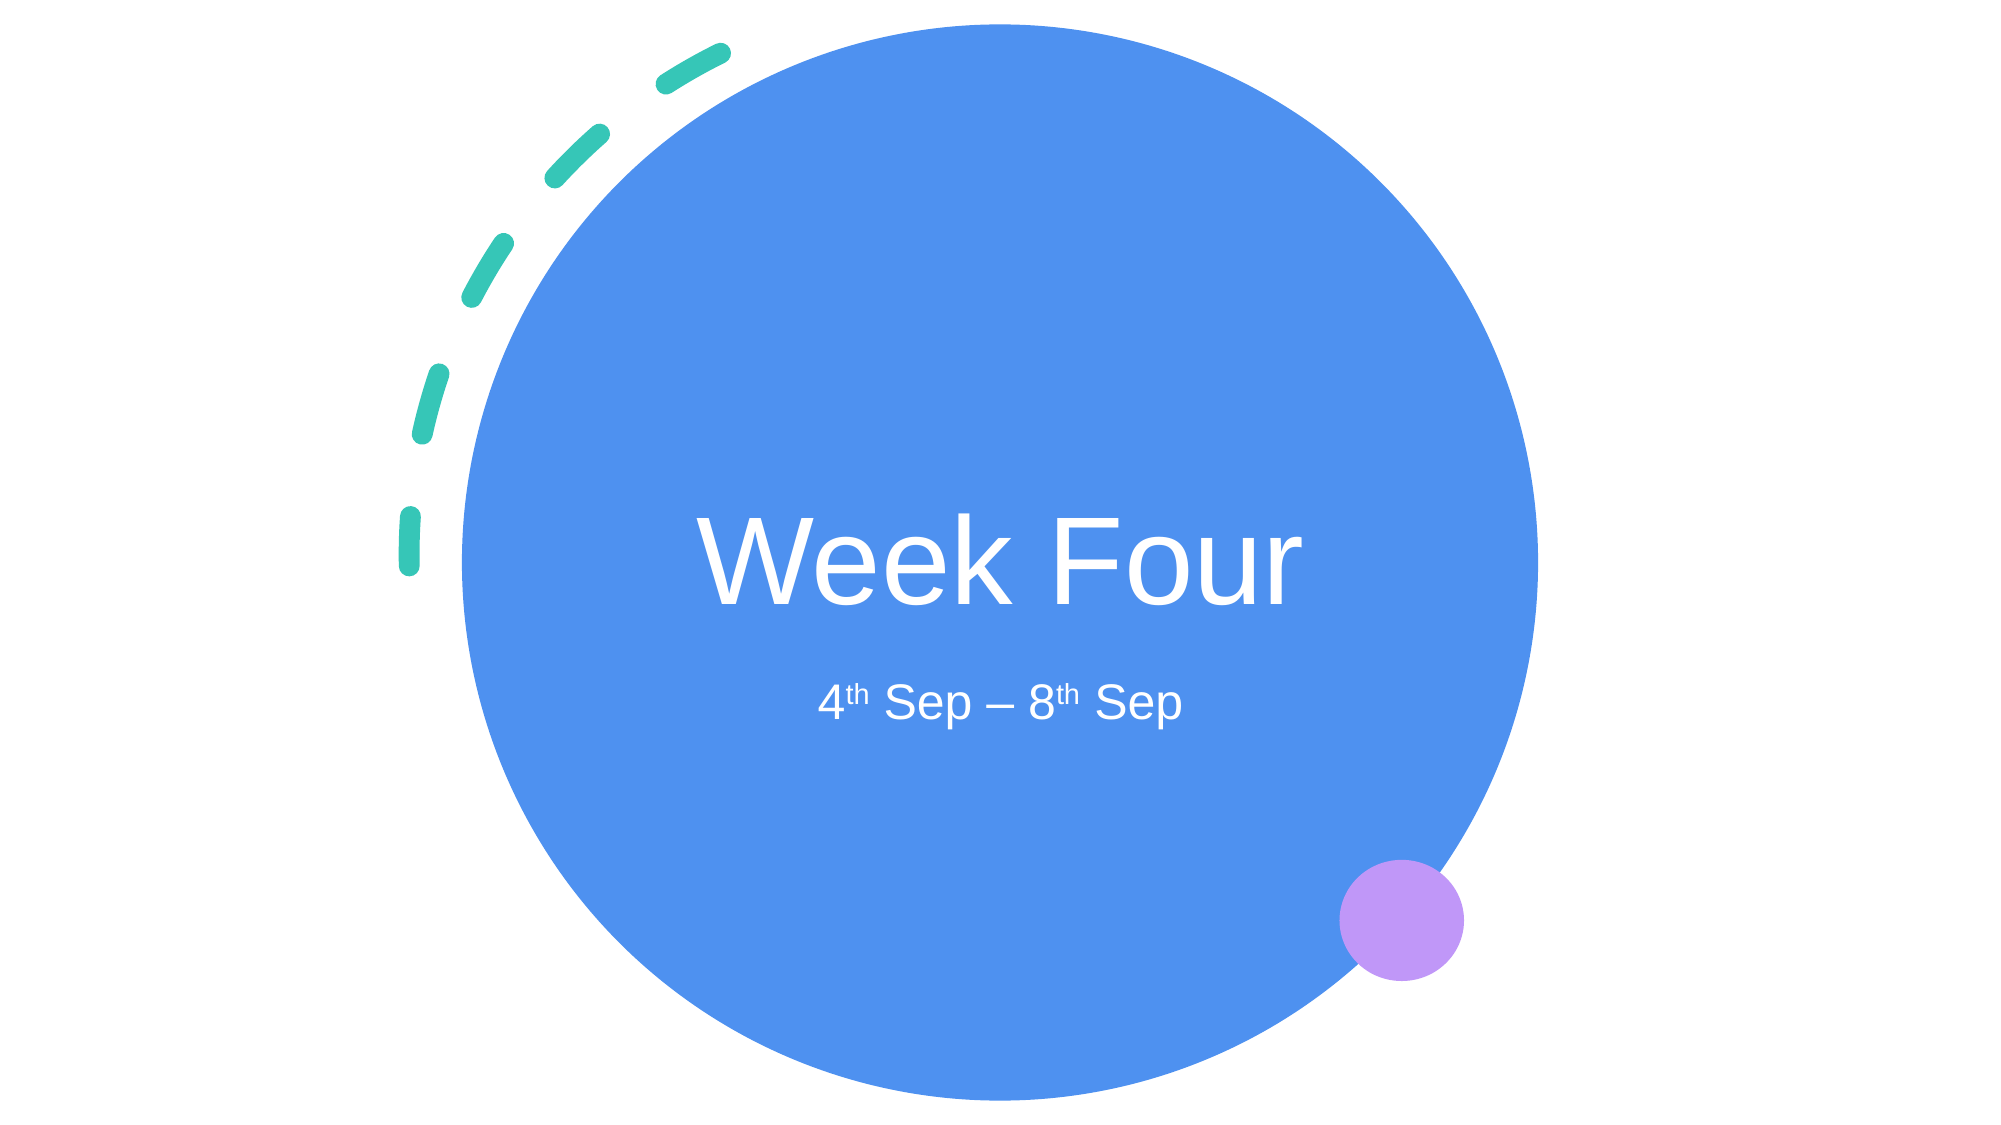

# Week Four
4th Sep – 8th Sep